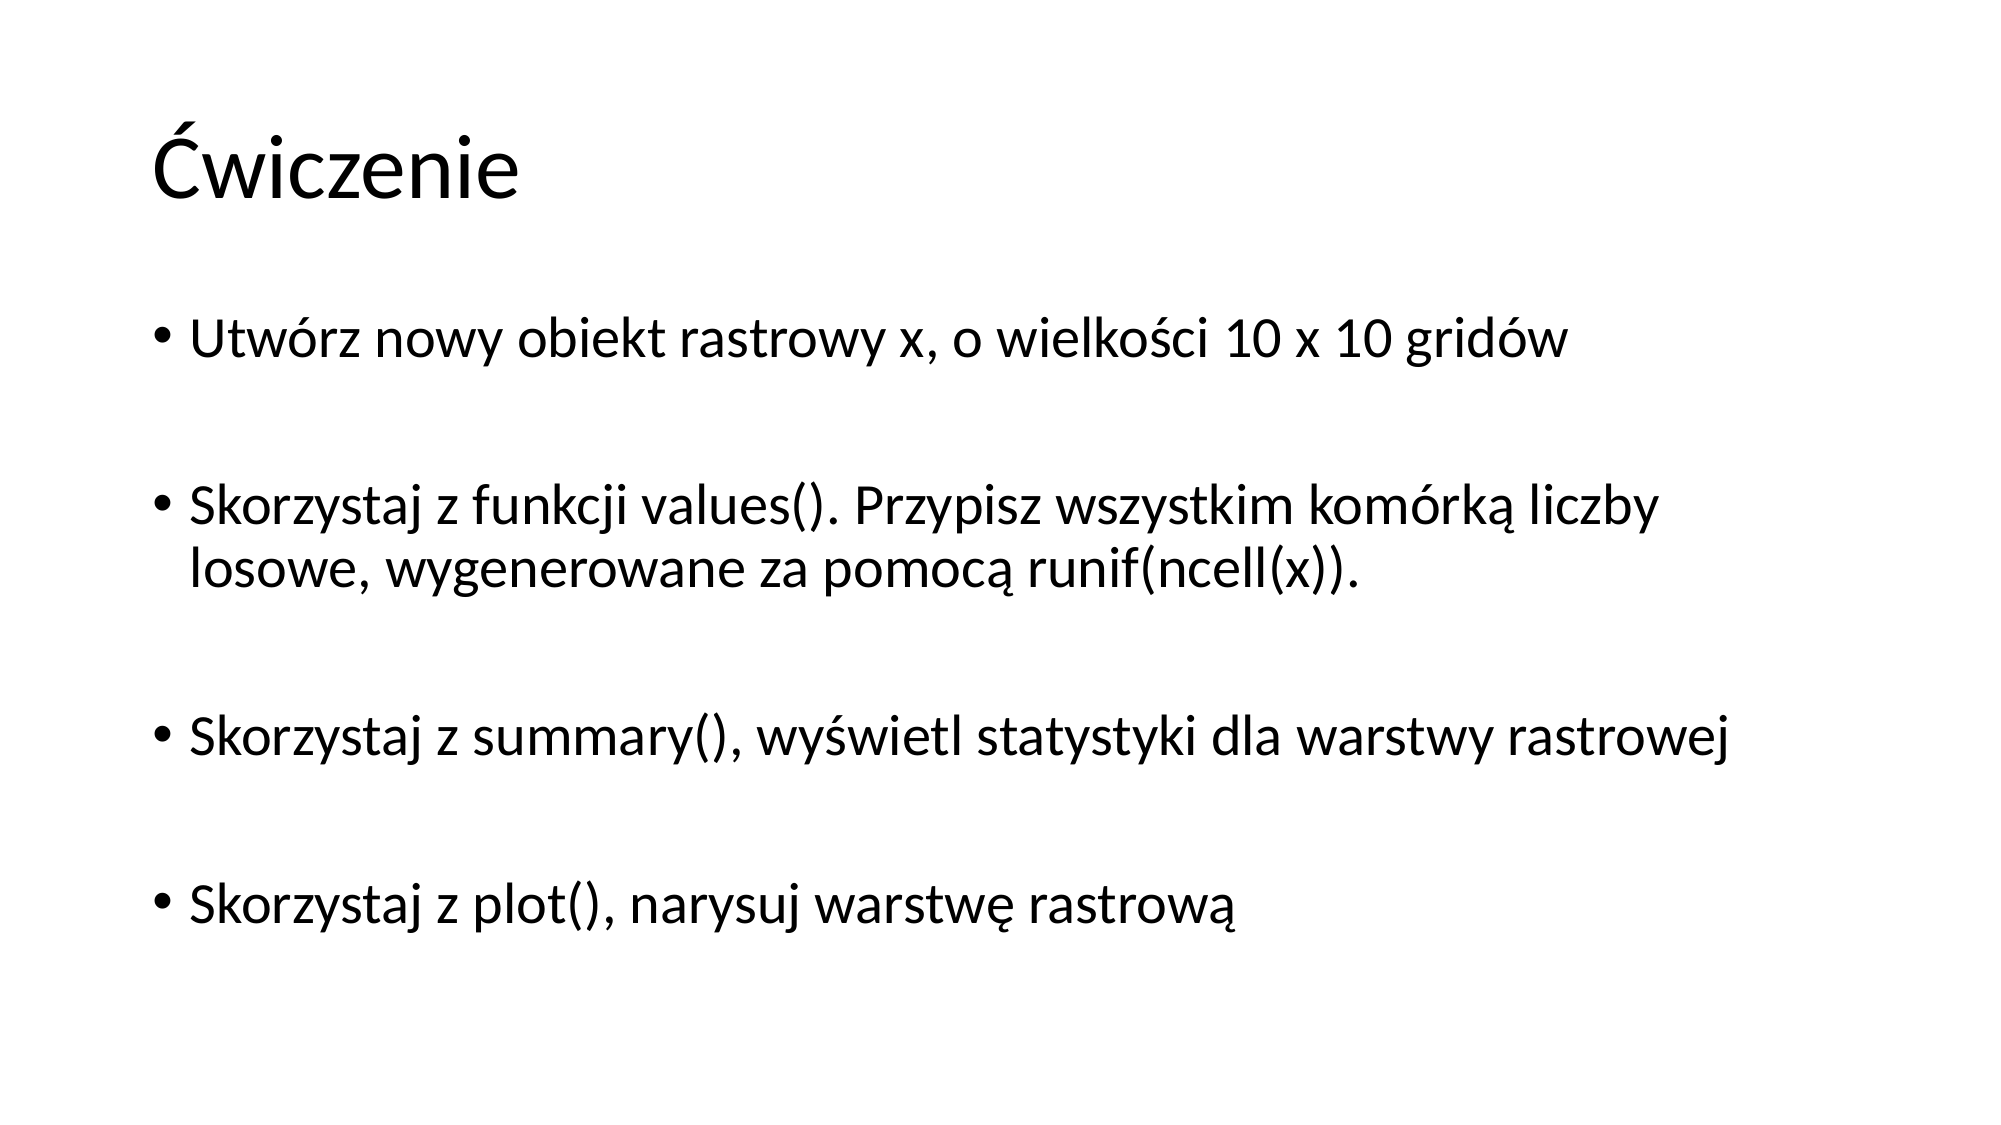

# Ćwiczenie
Utwórz nowy obiekt rastrowy x, o wielkości 10 x 10 gridów

Skorzystaj z funkcji values(). Przypisz wszystkim komórką liczby losowe, wygenerowane za pomocą runif(ncell(x)).

Skorzystaj z summary(), wyświetl statystyki dla warstwy rastrowej

Skorzystaj z plot(), narysuj warstwę rastrową